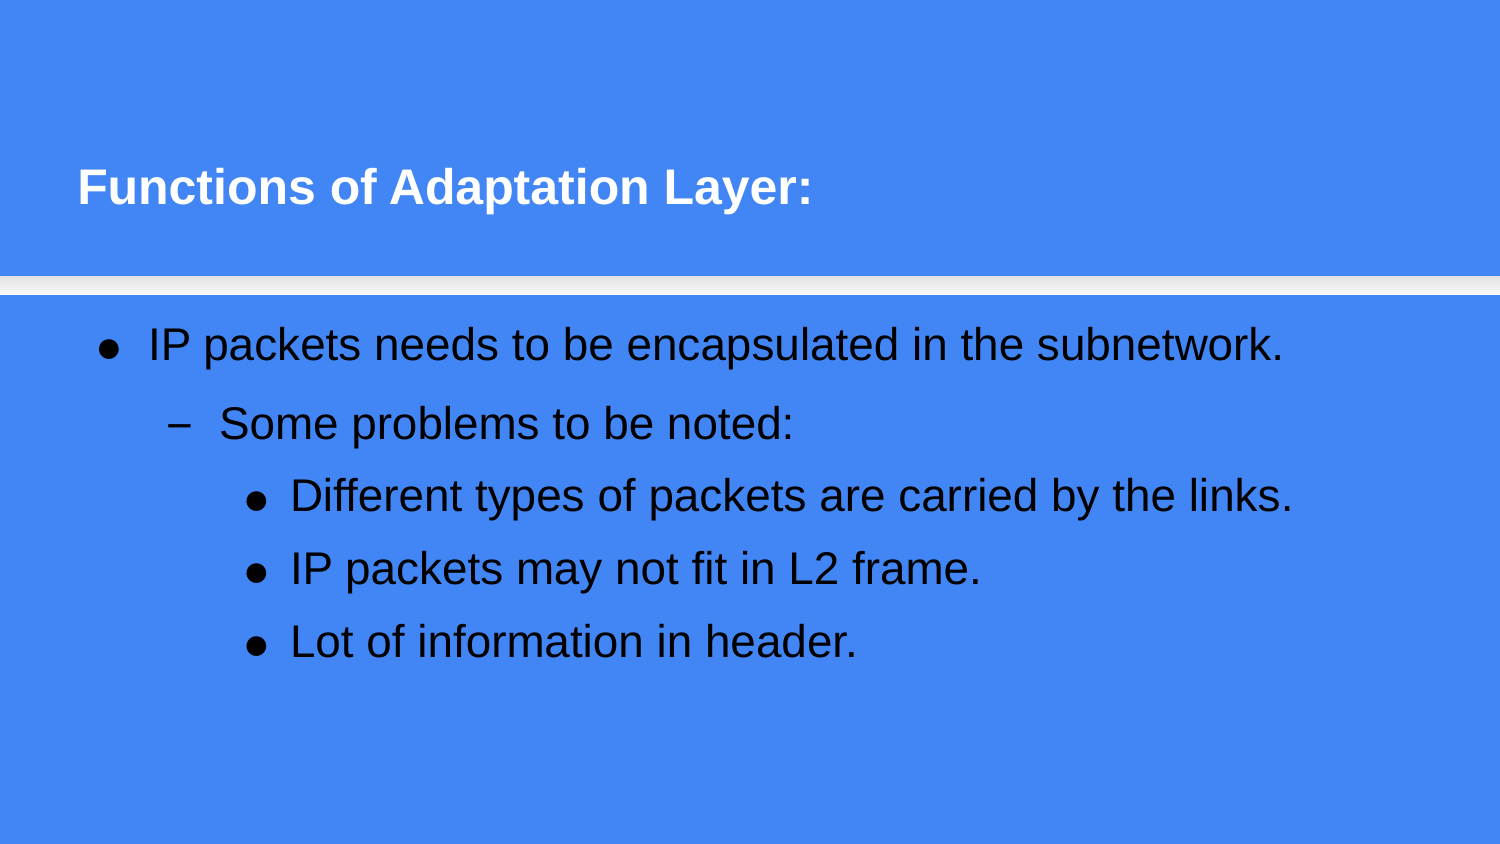

Functions of Adaptation Layer:
IP packets needs to be encapsulated in the subnetwork.
Some problems to be noted:
Different types of packets are carried by the links.
IP packets may not fit in L2 frame.
Lot of information in header.